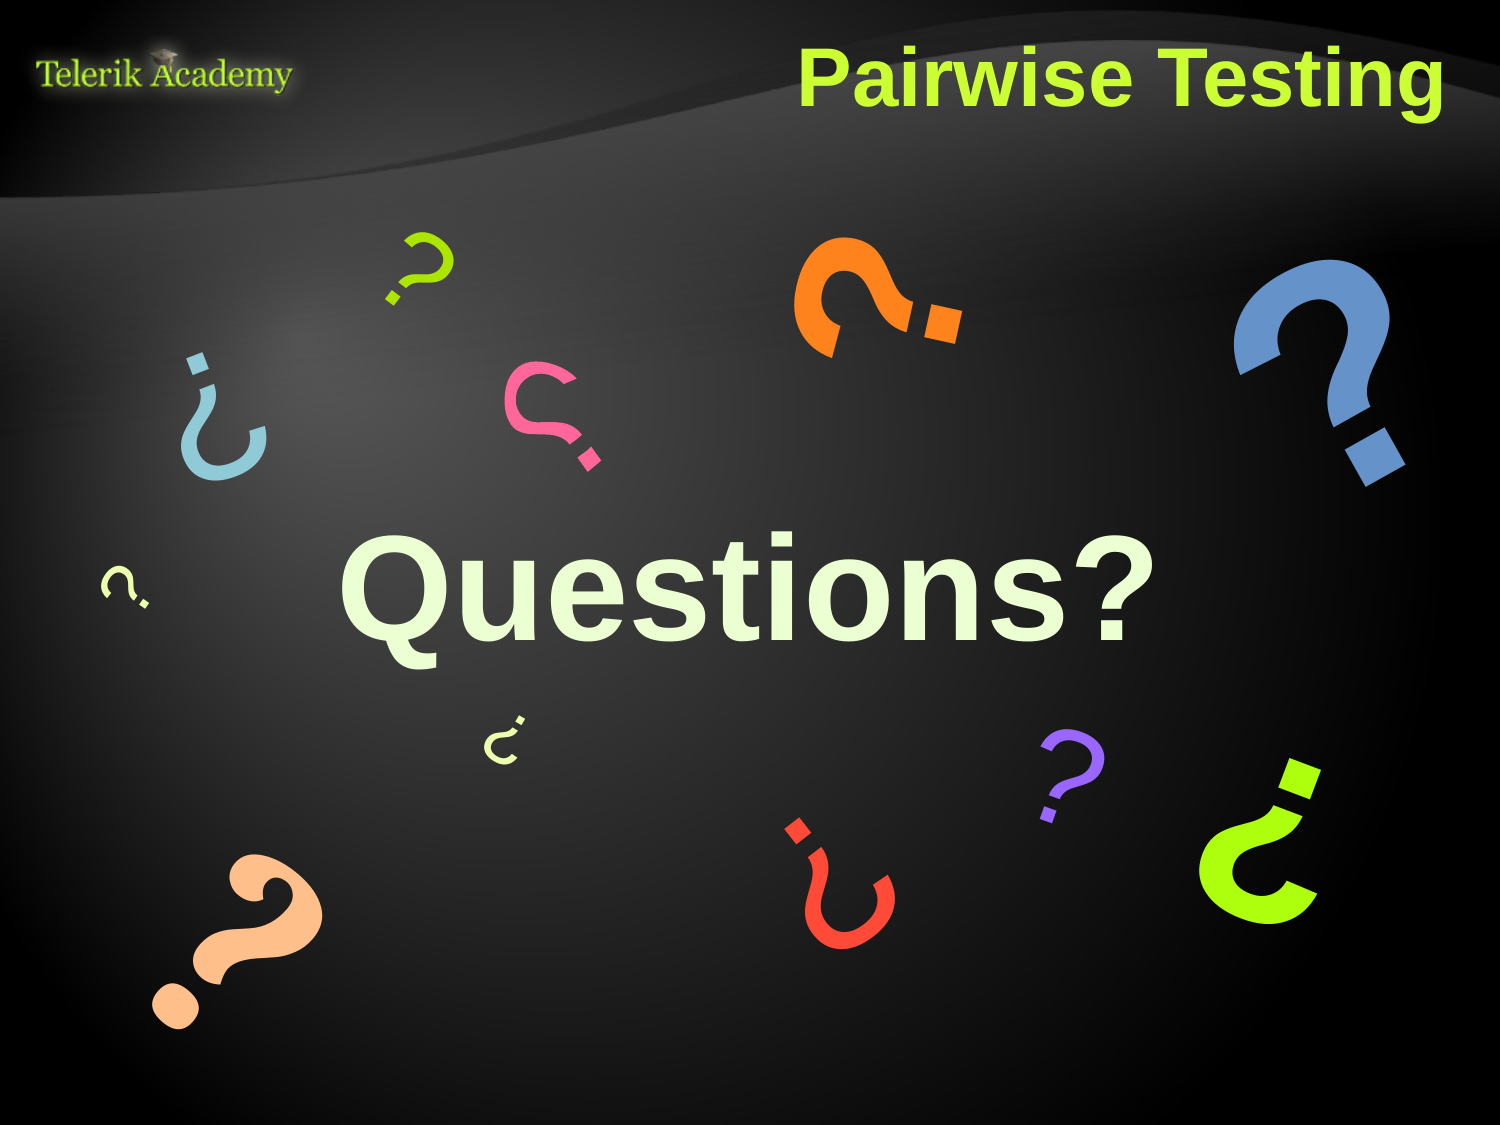

# Pairwise Testing
?
?
?
?
?
Questions?
?
?
?
?
?
?